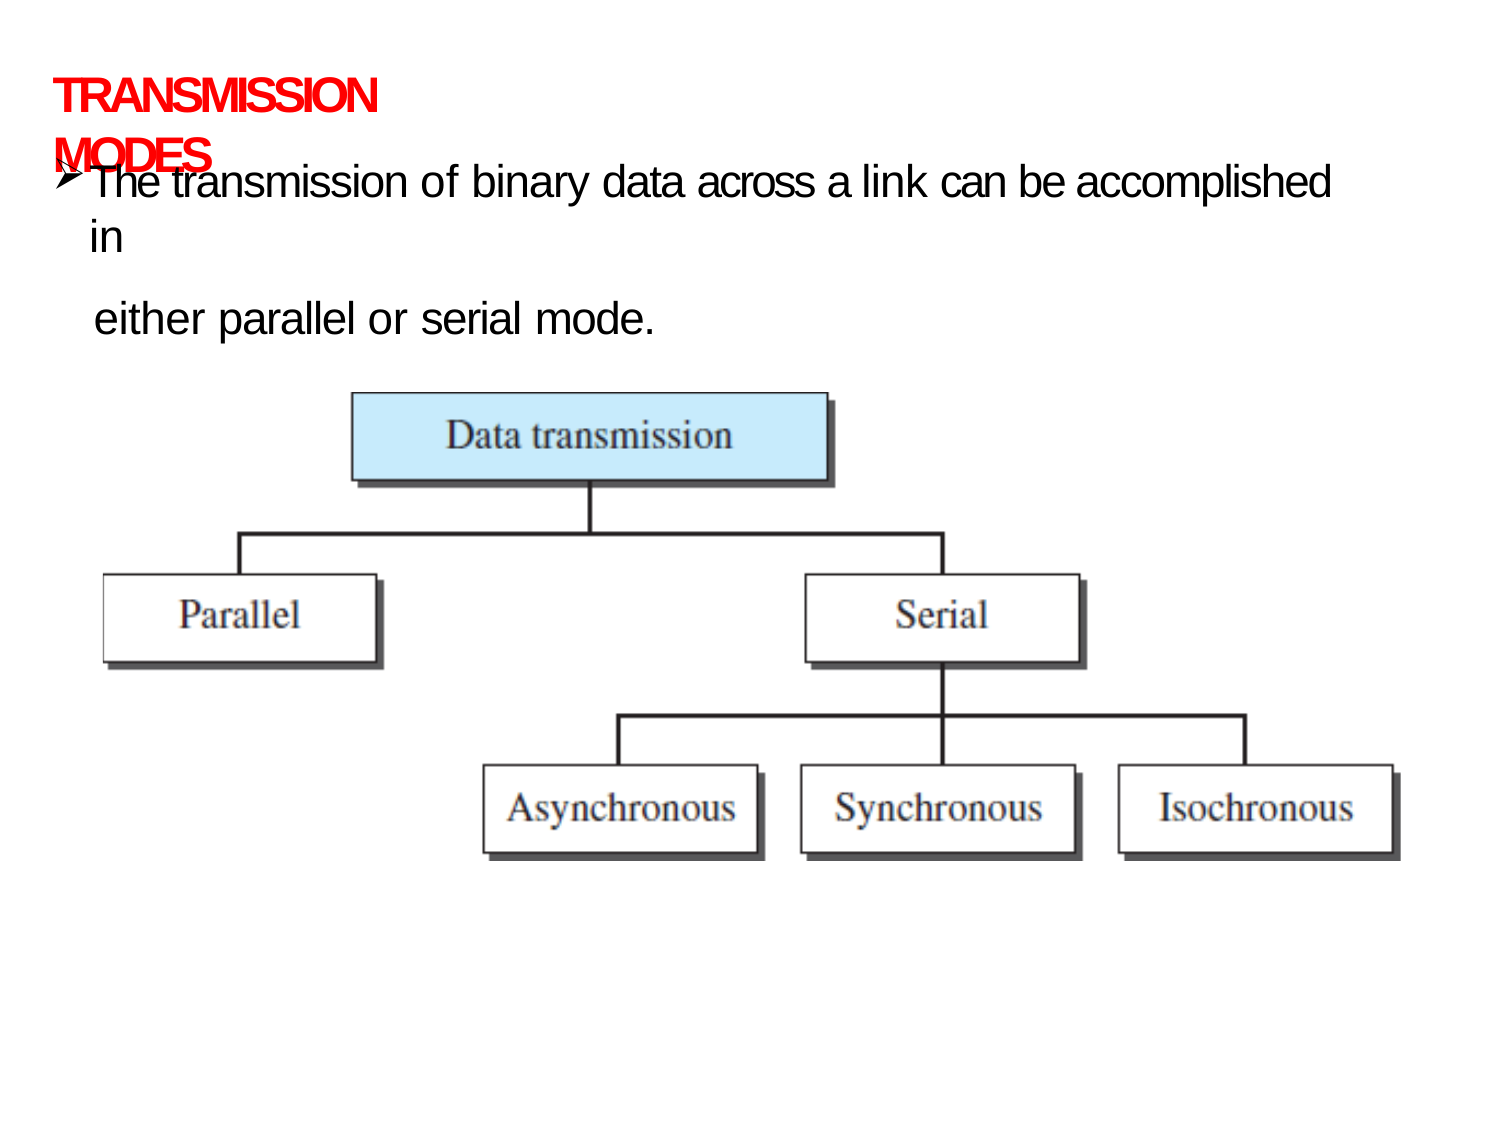

# TRANSMISSION MODES
The transmission of binary data across a link can be accomplished in
either parallel or serial mode.